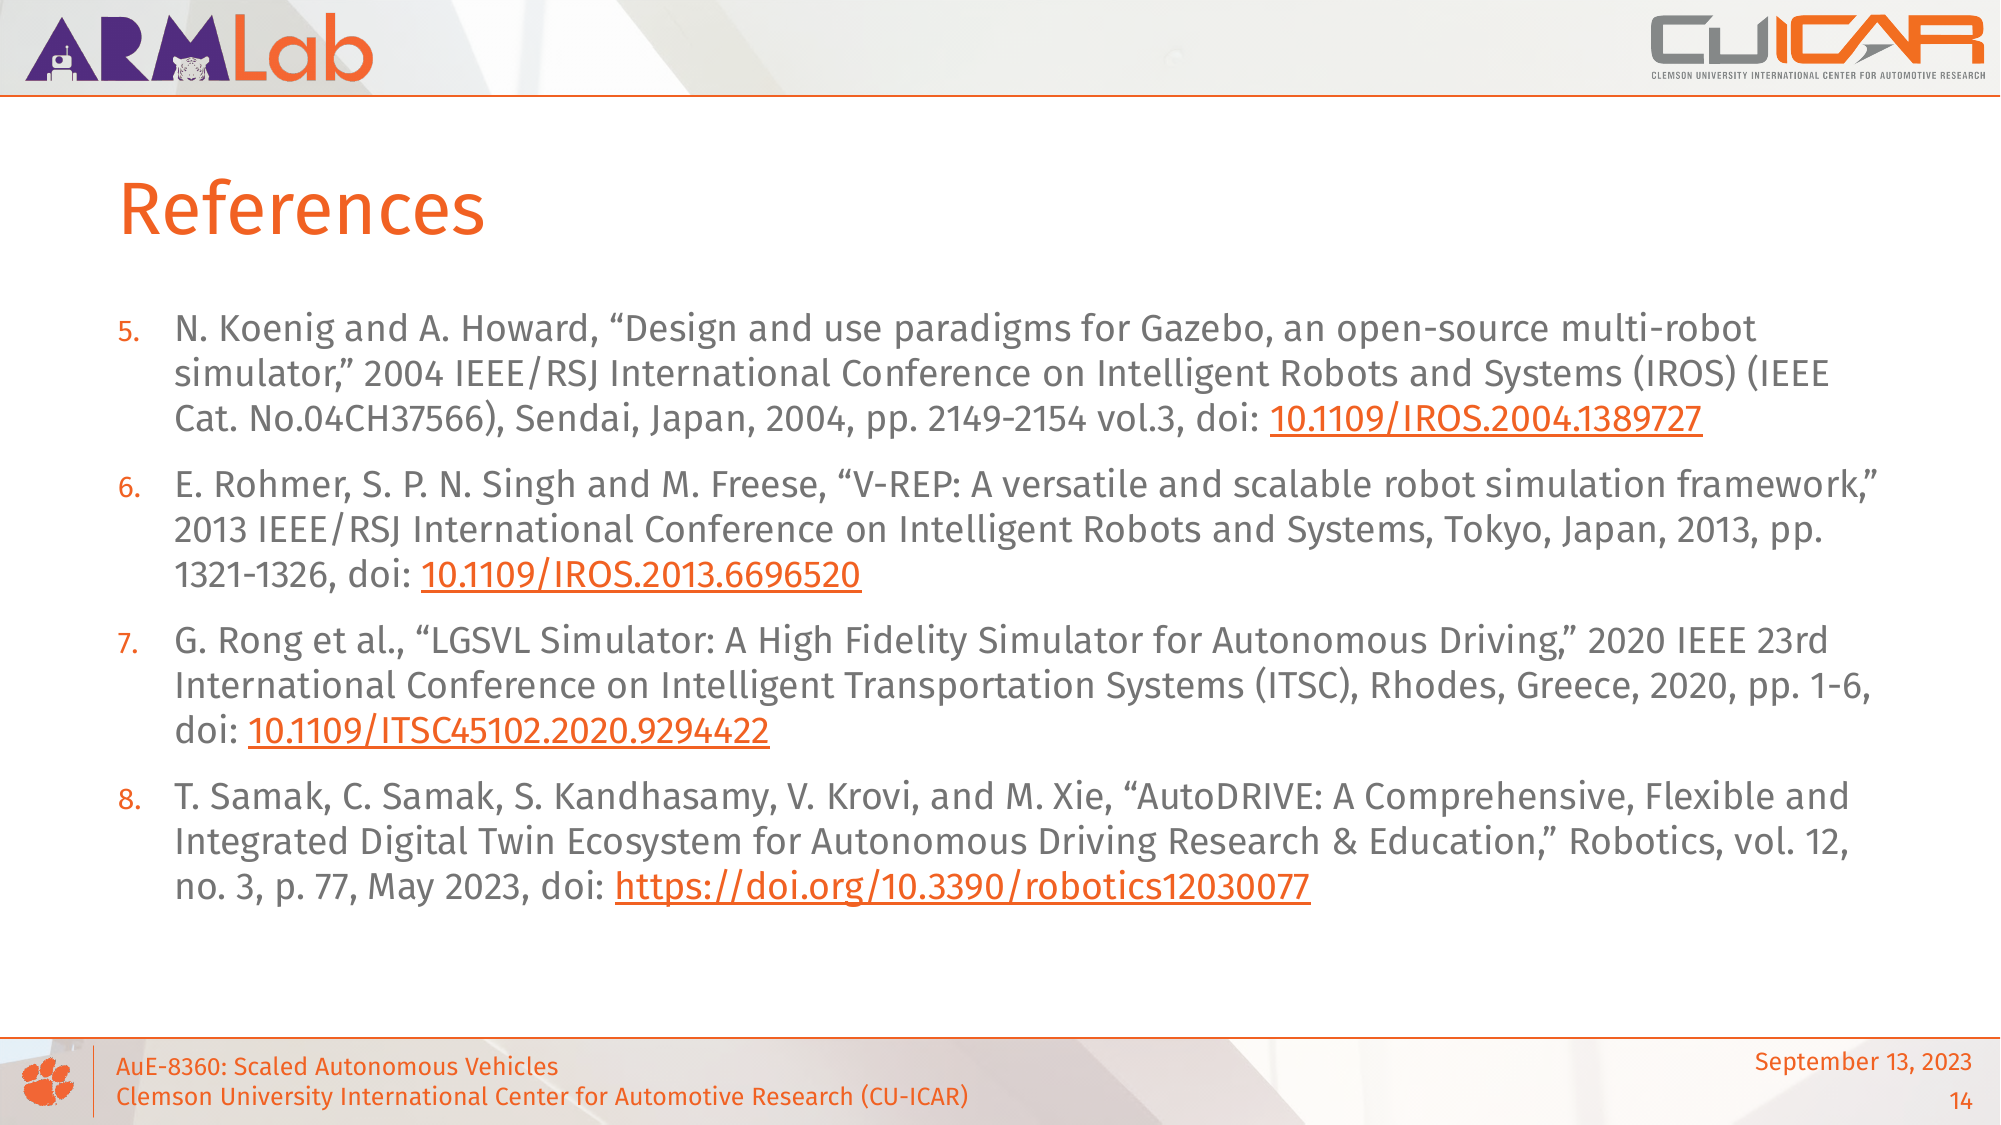

# References
N. Koenig and A. Howard, “Design and use paradigms for Gazebo, an open-source multi-robot simulator,” 2004 IEEE/RSJ International Conference on Intelligent Robots and Systems (IROS) (IEEE Cat. No.04CH37566), Sendai, Japan, 2004, pp. 2149-2154 vol.3, doi: 10.1109/IROS.2004.1389727
E. Rohmer, S. P. N. Singh and M. Freese, “V-REP: A versatile and scalable robot simulation framework,” 2013 IEEE/RSJ International Conference on Intelligent Robots and Systems, Tokyo, Japan, 2013, pp. 1321-1326, doi: 10.1109/IROS.2013.6696520
G. Rong et al., “LGSVL Simulator: A High Fidelity Simulator for Autonomous Driving,” 2020 IEEE 23rd International Conference on Intelligent Transportation Systems (ITSC), Rhodes, Greece, 2020, pp. 1-6, doi: 10.1109/ITSC45102.2020.9294422
T. Samak, C. Samak, S. Kandhasamy, V. Krovi, and M. Xie, “AutoDRIVE: A Comprehensive, Flexible and Integrated Digital Twin Ecosystem for Autonomous Driving Research & Education,” Robotics, vol. 12, no. 3, p. 77, May 2023, doi: https://doi.org/10.3390/robotics12030077
September 13, 2023
14